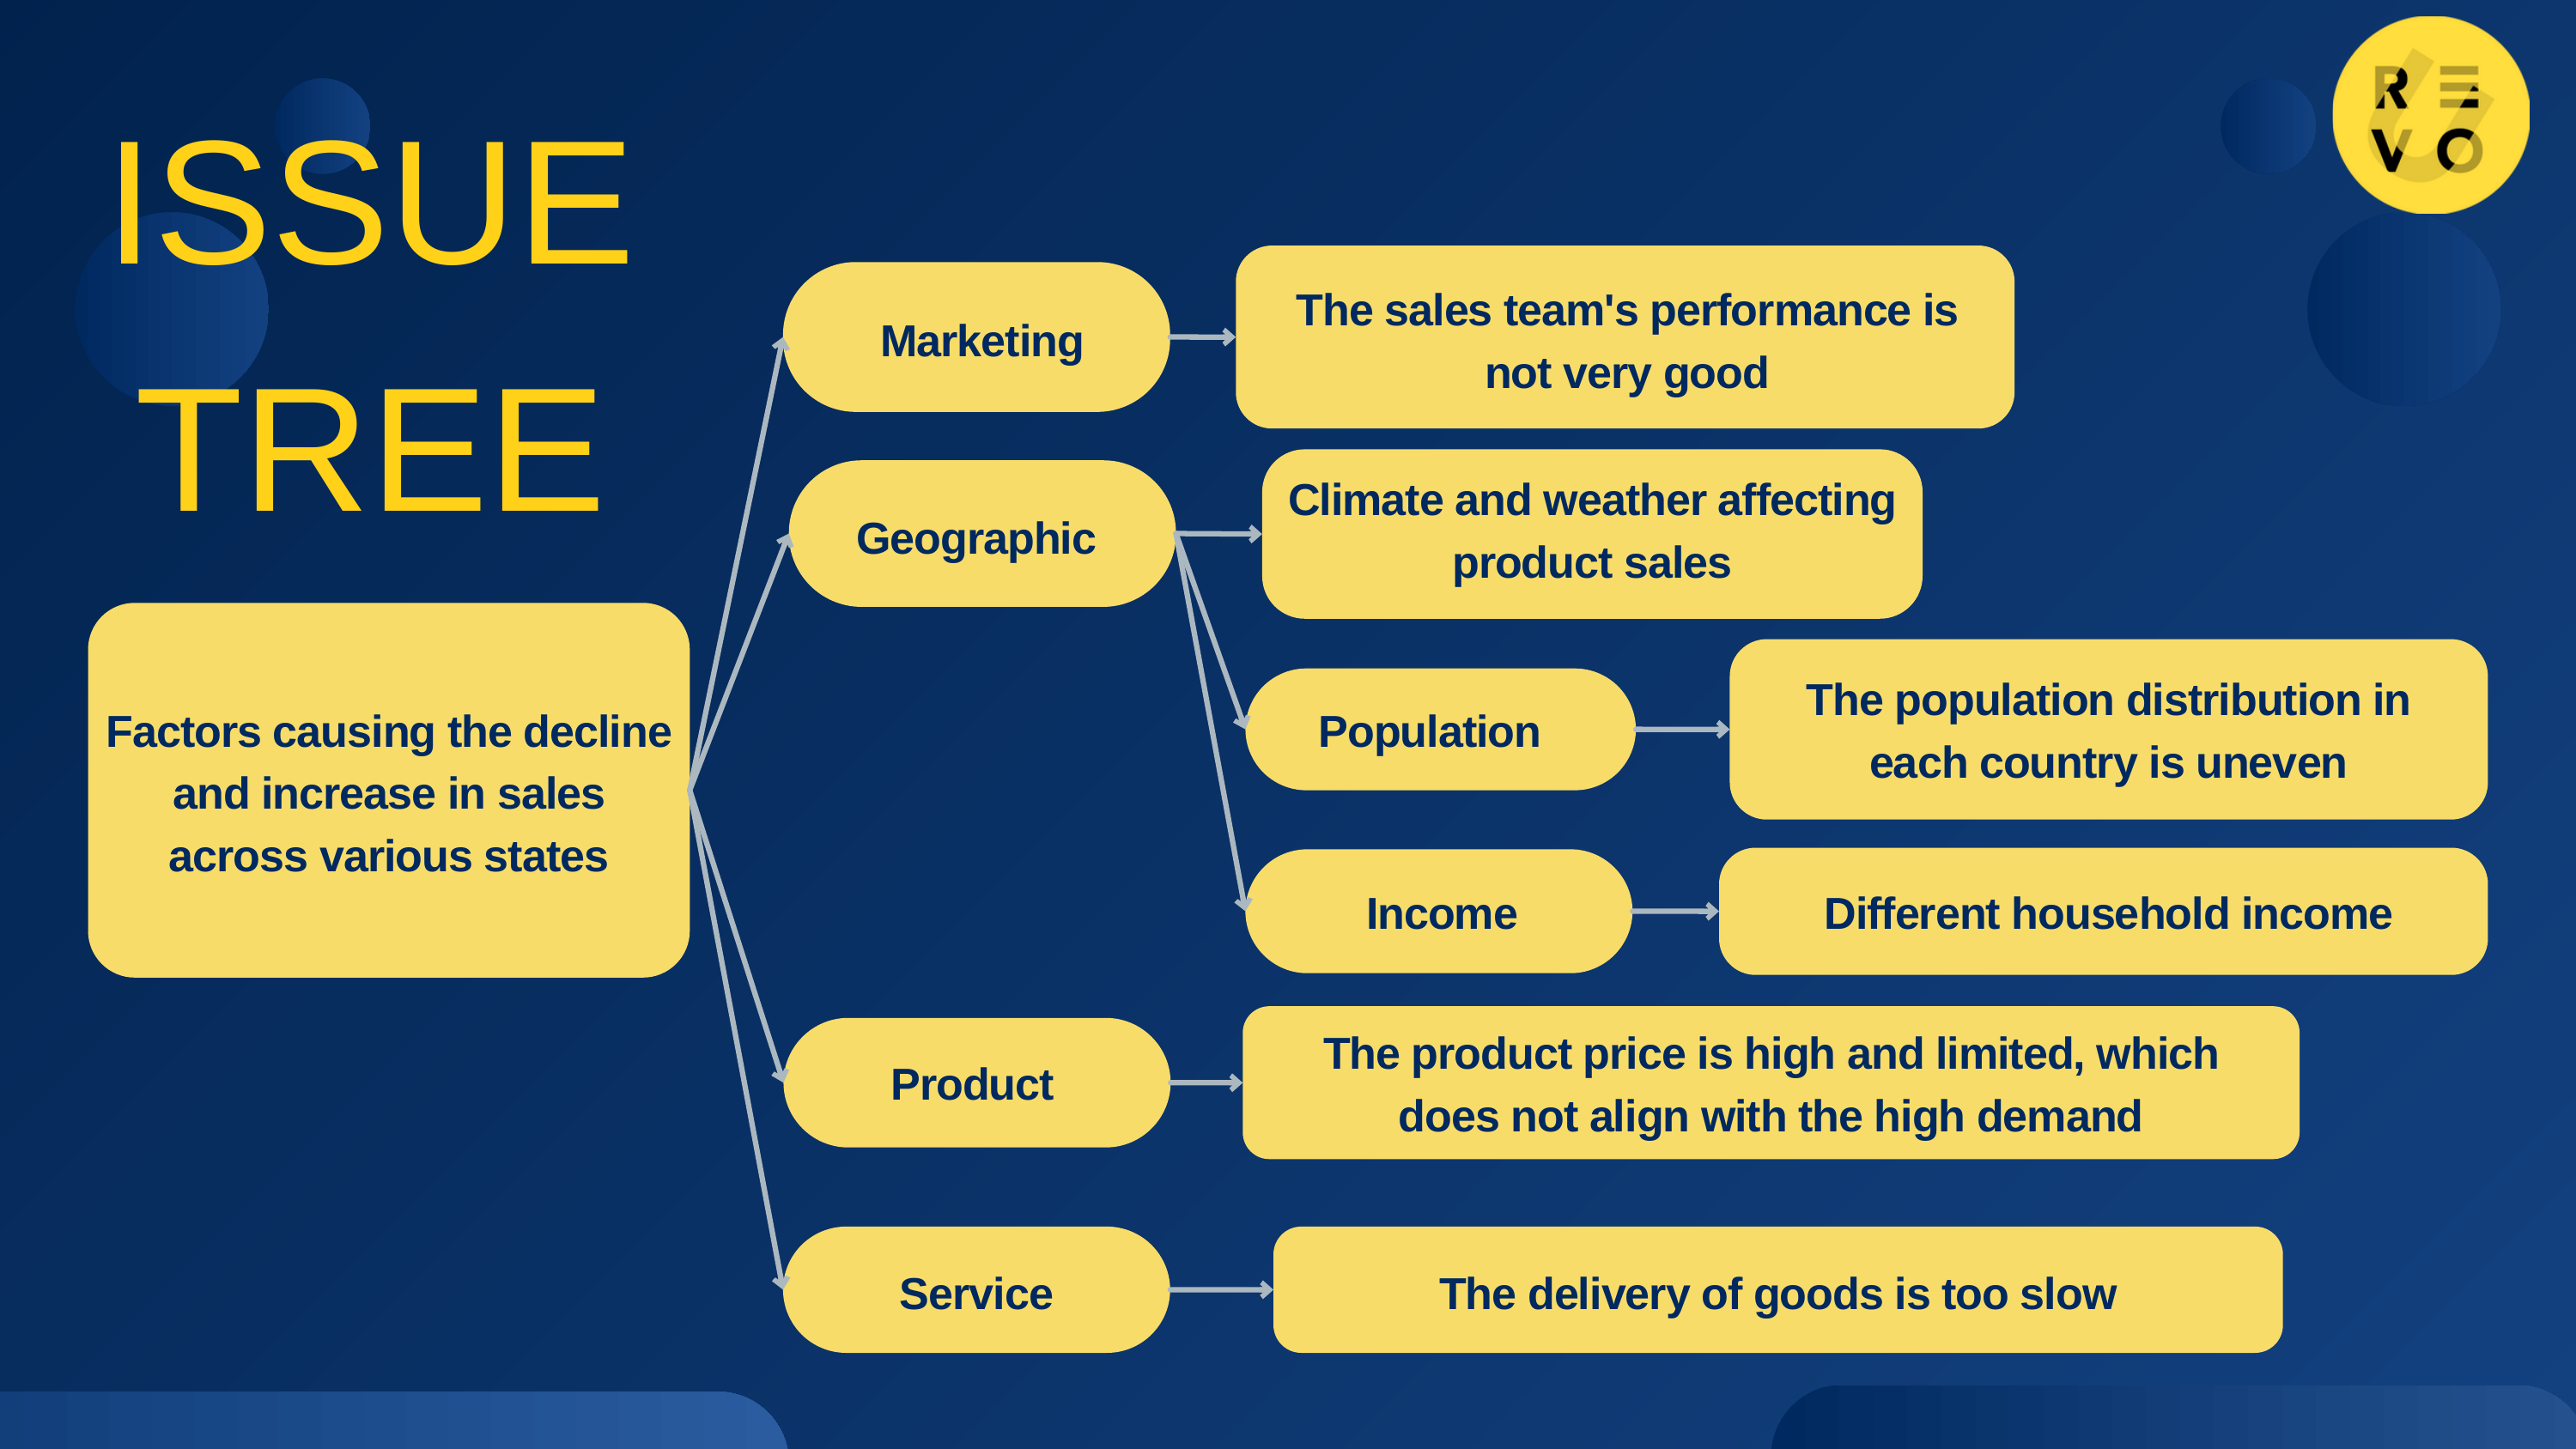

ISSUE TREE

The sales team's performance is not very good
Marketing

Climate and weather affecting product sales
Geographic

The population distribution in each country is uneven

Factors causing the decline and increase in sales across various states
Population

Income
Different household income

The product price is high and limited, which does not align with the high demand

Product

Service
The delivery of goods is too slow